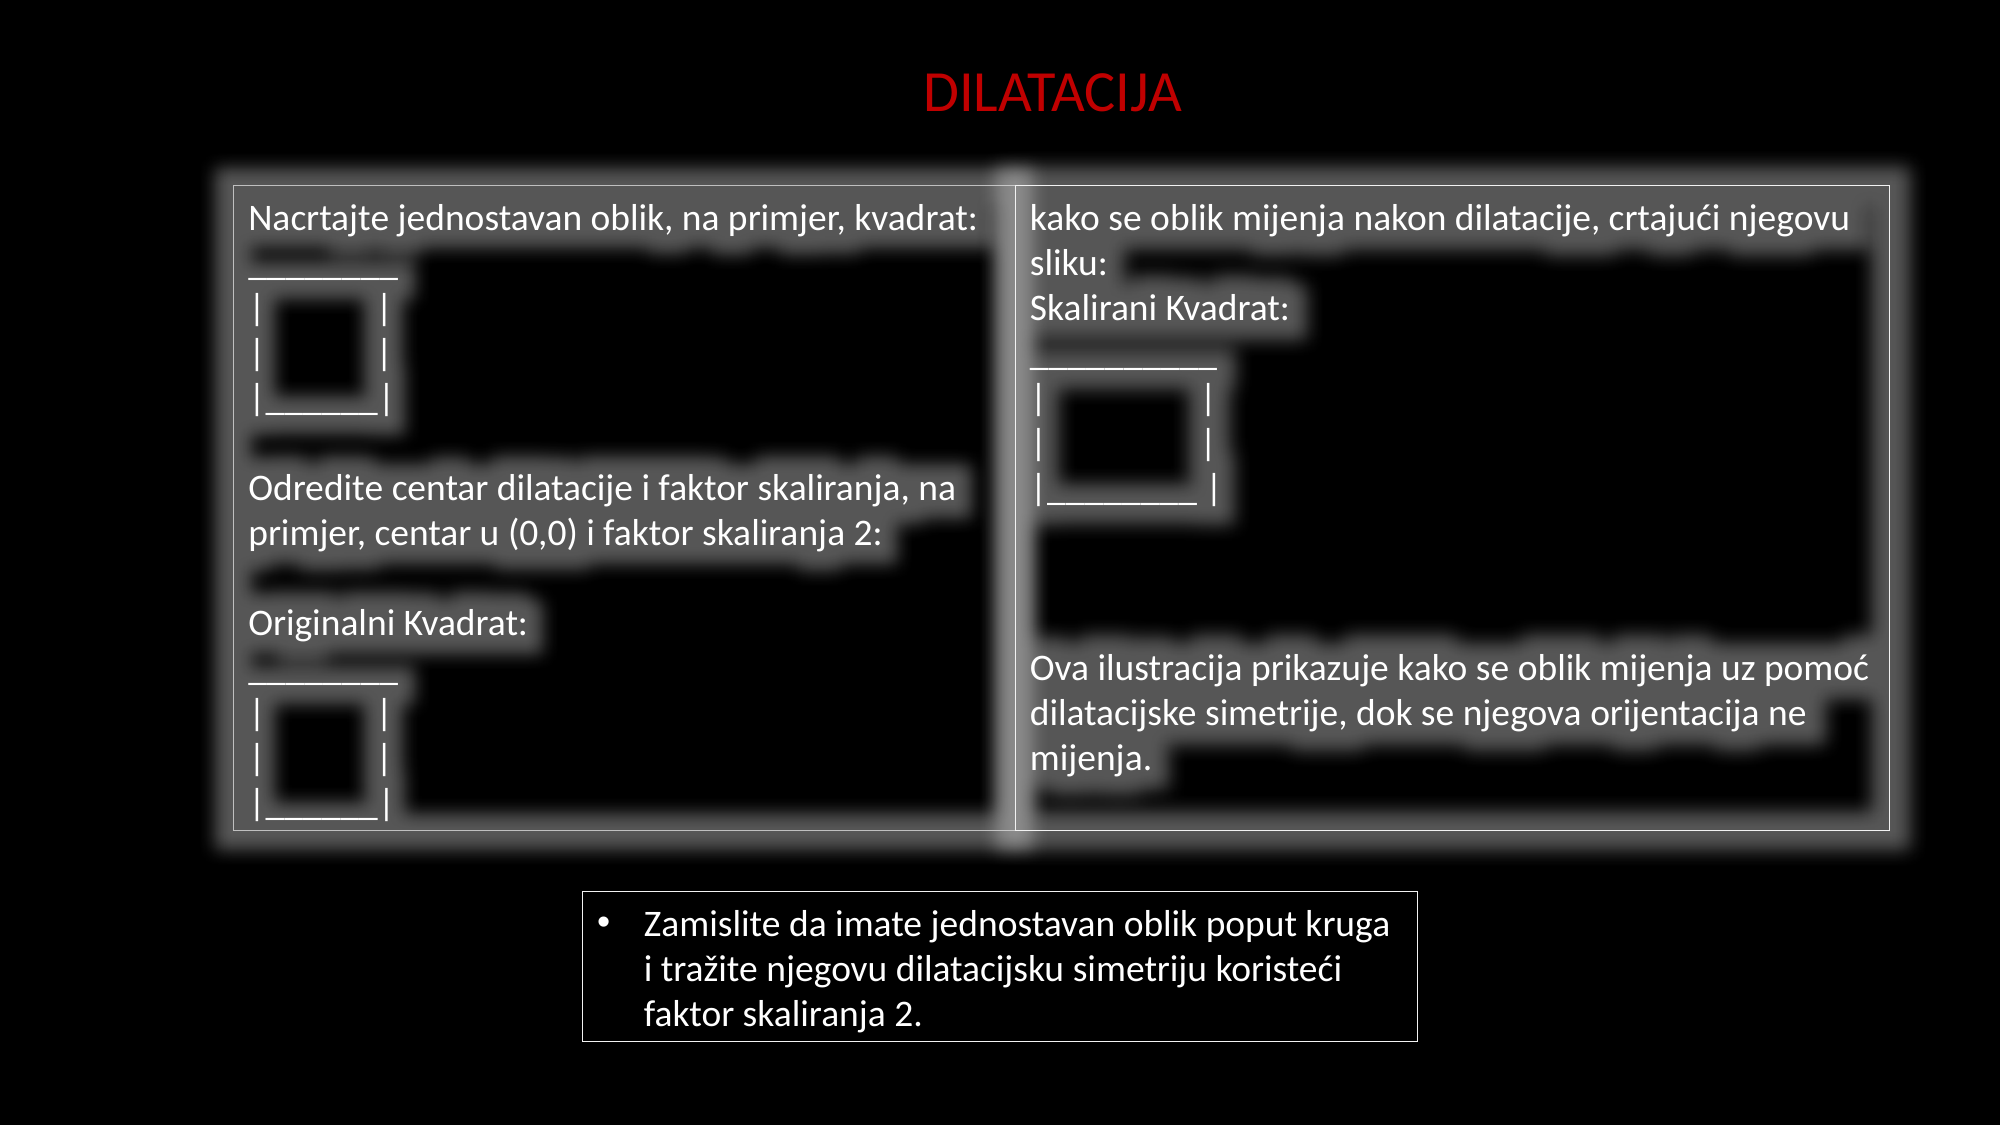

DILATACIJA
Nacrtajte jednostavan oblik, na primjer, kvadrat:
________
|             |
|             |
|______|

Odredite centar dilatacije i faktor skaliranja, na primjer, centar u (0,0) i faktor skaliranja 2:

Originalni Kvadrat:
________
|             |
|             |
|______|
kako se oblik mijenja nakon dilatacije, crtajući njegovu sliku:
Skalirani Kvadrat:
__________
|                  |
|                  |
|________ |

Ova ilustracija prikazuje kako se oblik mijenja uz pomoć dilatacijske simetrije, dok se njegova orijentacija ne mijenja.

Zamislite da imate jednostavan oblik poput kruga i tražite njegovu dilatacijsku simetriju koristeći faktor skaliranja 2.